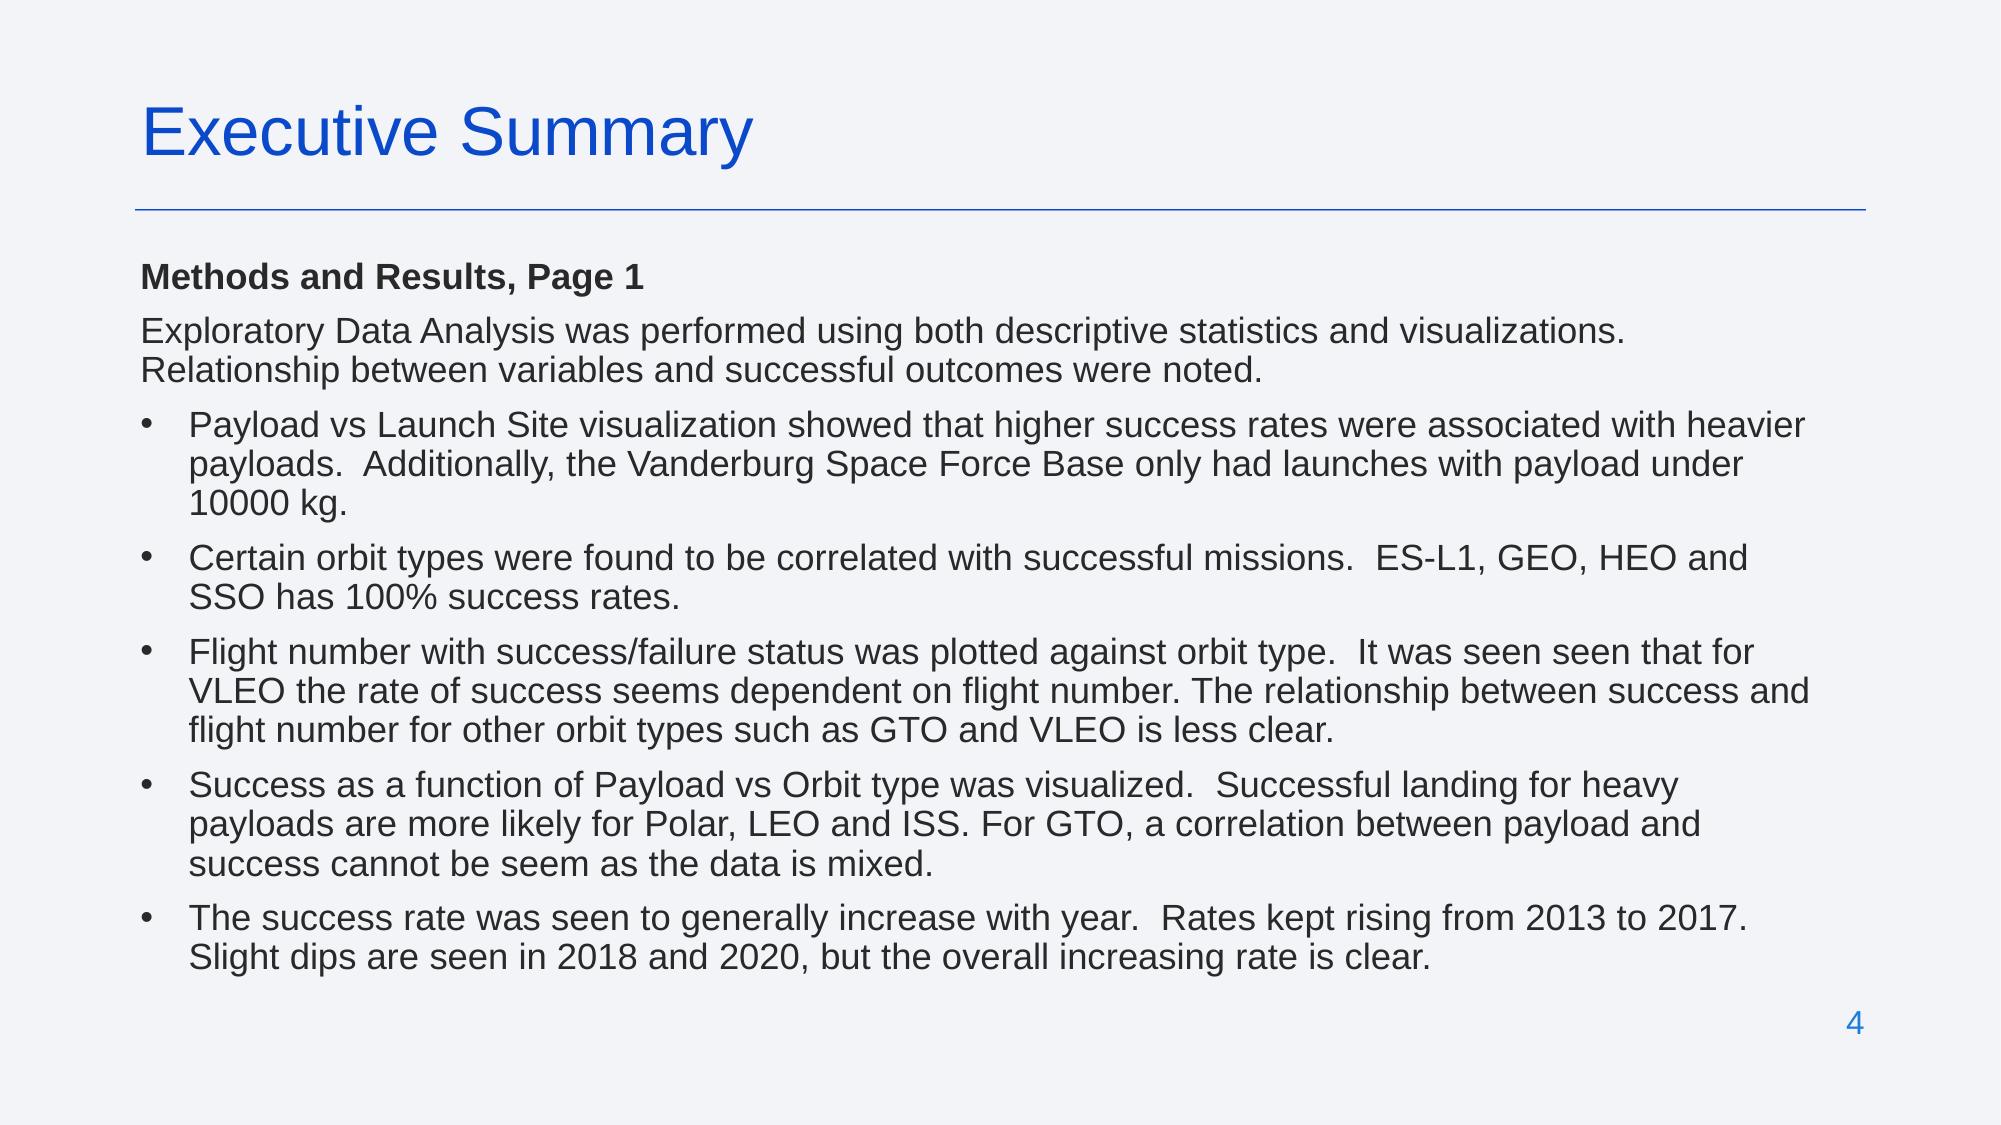

Executive Summary
Methods and Results, Page 1
Exploratory Data Analysis was performed using both descriptive statistics and visualizations.  Relationship between variables and successful outcomes were noted.
Payload vs Launch Site visualization showed that higher success rates were associated with heavier payloads.  Additionally, the Vanderburg Space Force Base only had launches with payload under 10000 kg.
Certain orbit types were found to be correlated with successful missions.  ES-L1, GEO, HEO and SSO has 100% success rates.
Flight number with success/failure status was plotted against orbit type.  It was seen seen that for VLEO the rate of success seems dependent on flight number. The relationship between success and flight number for other orbit types such as GTO and VLEO is less clear.
Success as a function of Payload vs Orbit type was visualized.  Successful landing for heavy payloads are more likely for Polar, LEO and ISS. For GTO, a correlation between payload and success cannot be seem as the data is mixed.
The success rate was seen to generally increase with year.  Rates kept rising from 2013 to 2017. Slight dips are seen in 2018 and 2020, but the overall increasing rate is clear.
4